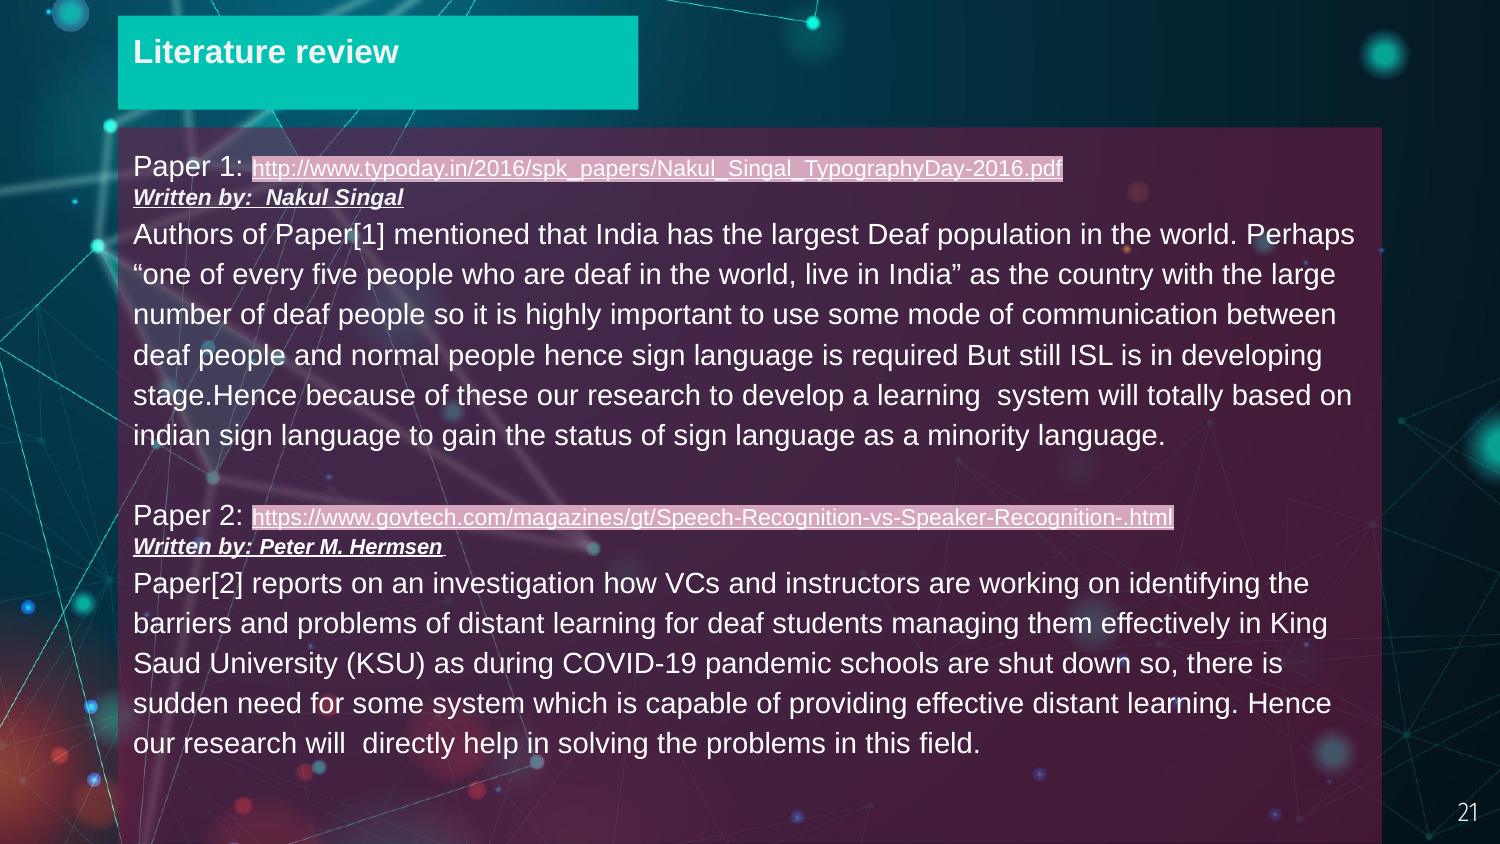

# Literature review

Paper 1: http://www.typoday.in/2016/spk_papers/Nakul_Singal_TypographyDay-2016.pdf
Written by:  Nakul Singal
Authors of Paper[1] mentioned that India has the largest Deaf population in the world. Perhaps “one of every five people who are deaf in the world, live in India” as the country with the large number of deaf people so it is highly important to use some mode of communication between deaf people and normal people hence sign language is required But still ISL is in developing stage.Hence because of these our research to develop a learning  system will totally based on indian sign language to gain the status of sign language as a minority language.

Paper 2: https://www.govtech.com/magazines/gt/Speech-Recognition-vs-Speaker-Recognition-.html
Written by: Peter M. Hermsen
Paper[2] reports on an investigation how VCs and instructors are working on identifying the barriers and problems of distant learning for deaf students managing them effectively in King Saud University (KSU) as during COVID-19 pandemic schools are shut down so, there is sudden need for some system which is capable of providing effective distant learning. Hence our research will  directly help in solving the problems in this field.

21